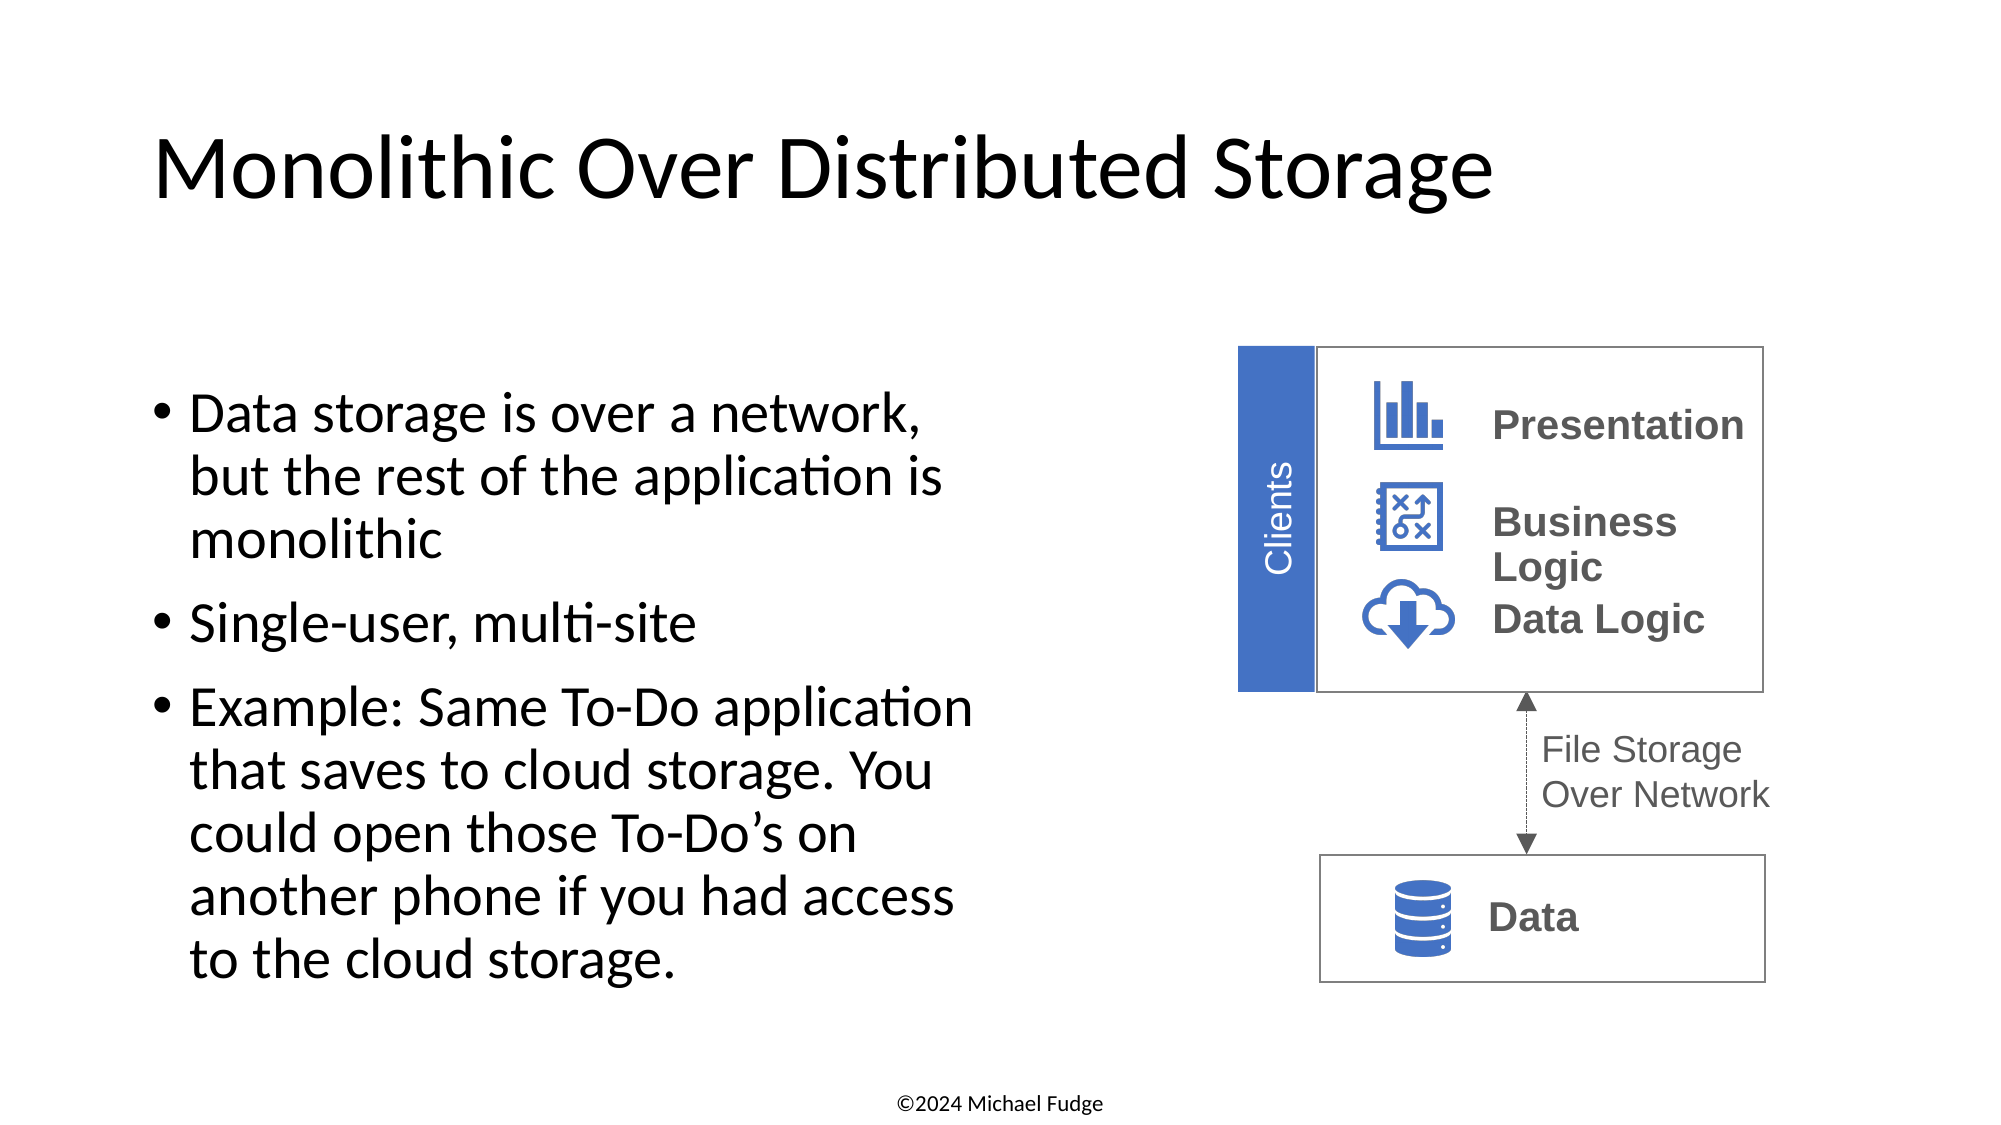

# Monolithic Over Distributed Storage

Presentation

Business Logic

Data Logic
Data storage is over a network, but the rest of the application is monolithic
Single-user, multi-site
Example: Same To-Do application that saves to cloud storage. You could open those To-Do’s on another phone if you had access to the cloud storage.
Clients
File Storage
Over Network

Data